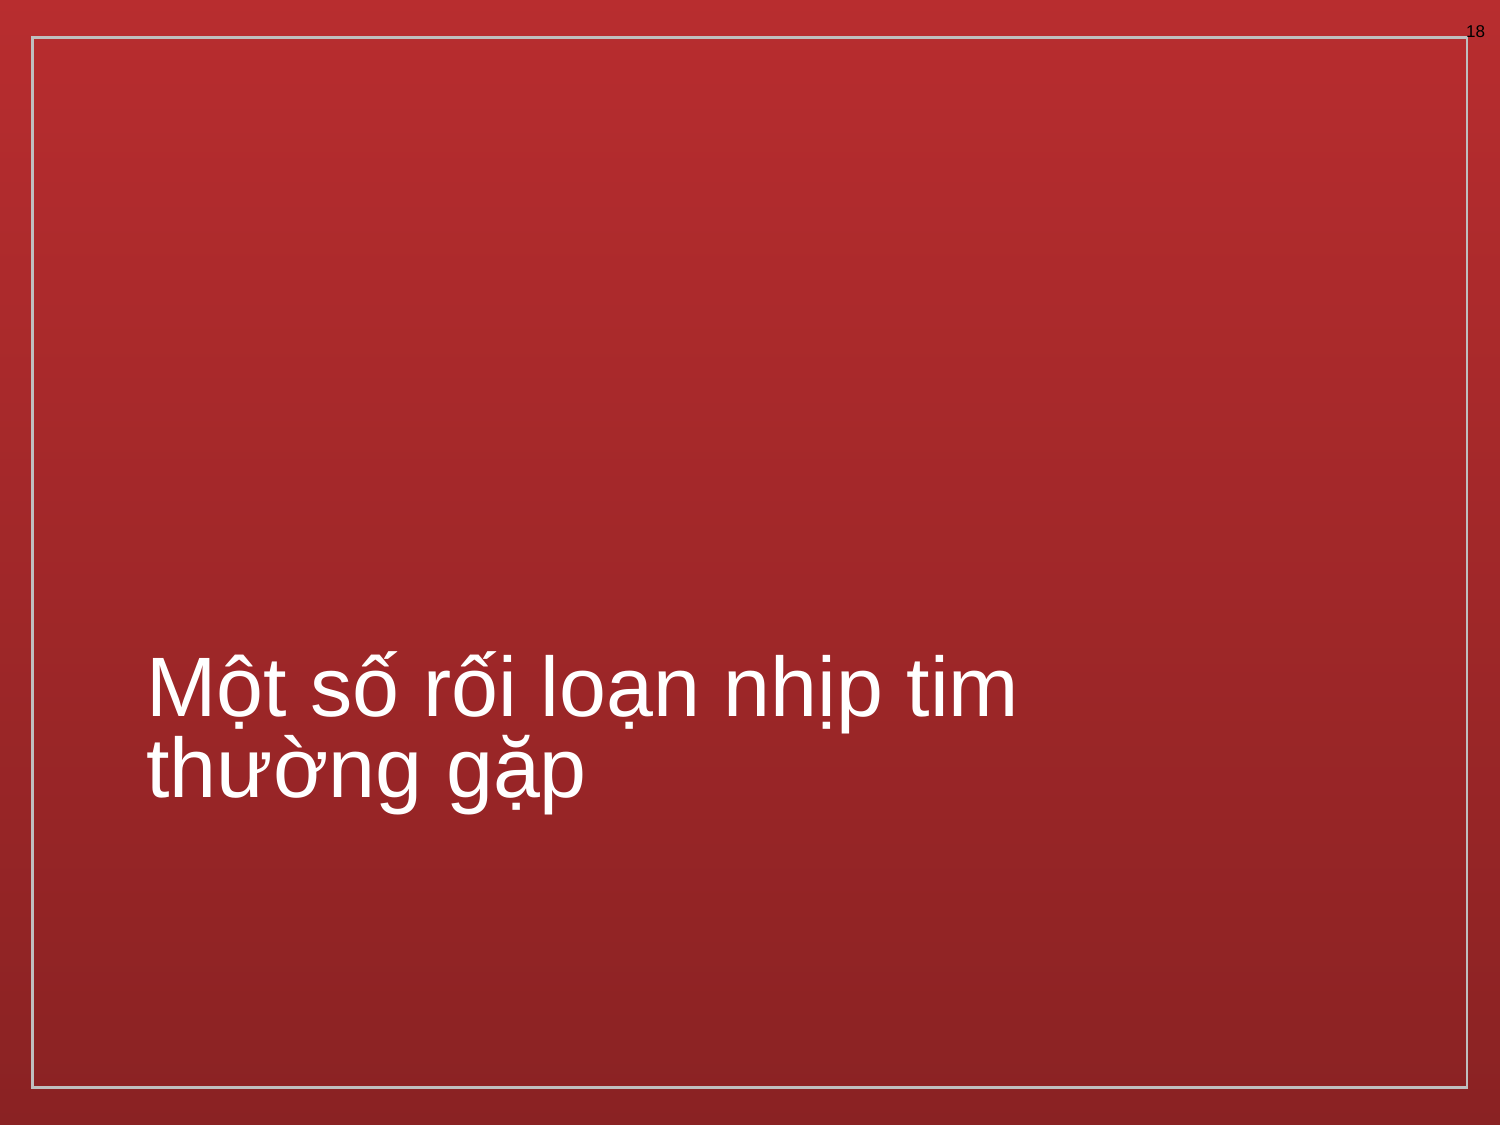

18
# Một số rối loạn nhịp tim thường gặp